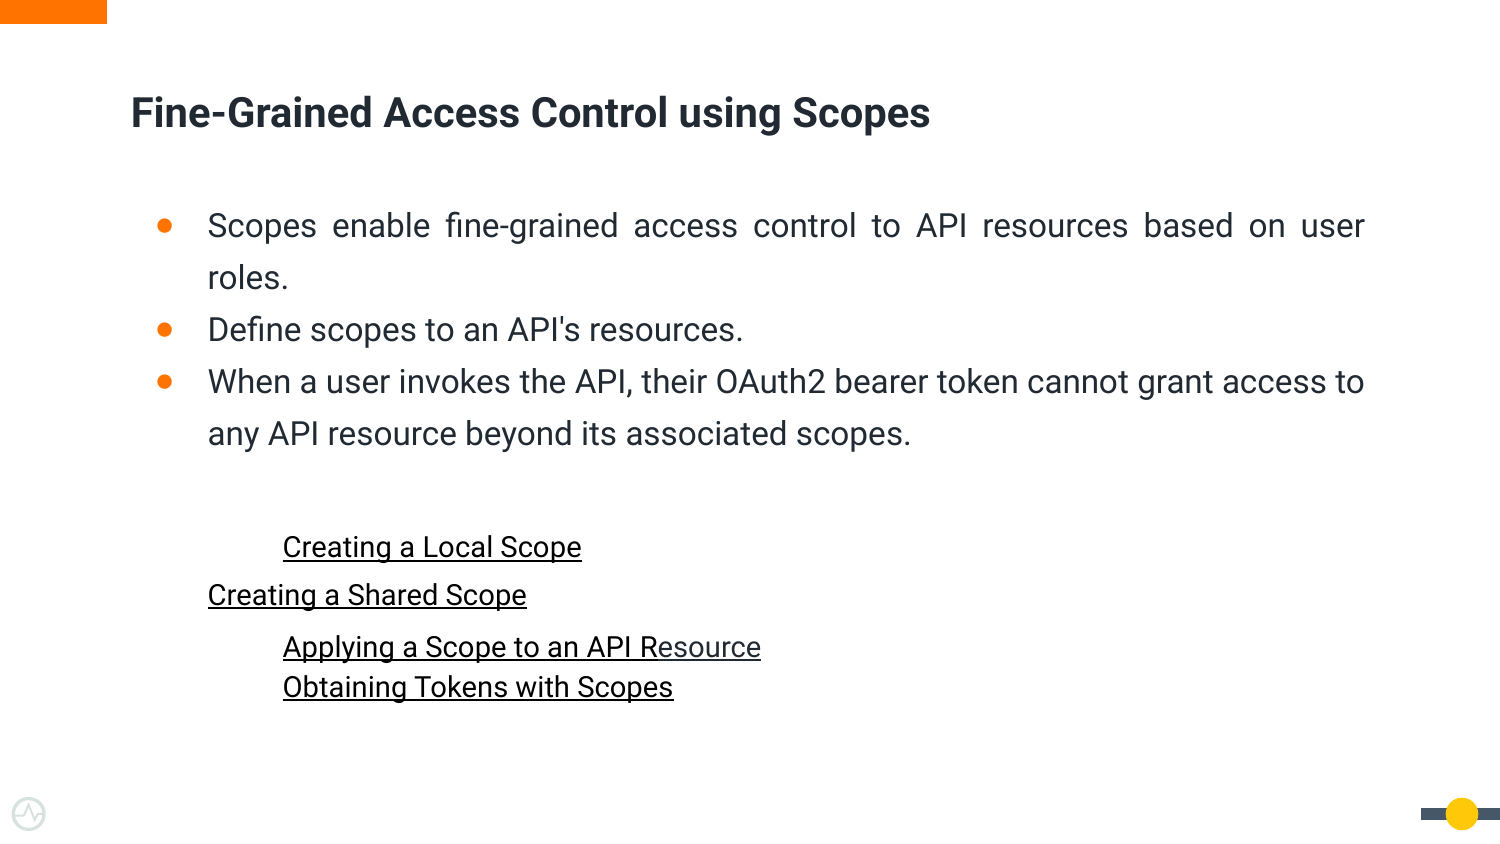

# Fine-Grained Access Control using Scopes
Scopes enable fine-grained access control to API resources based on user roles.
Define scopes to an API's resources.
When a user invokes the API, their OAuth2 bearer token cannot grant access to any API resource beyond its associated scopes.

	Creating a Local Scope
Creating a Shared Scope
	Applying a Scope to an API Resource
	Obtaining Tokens with Scopes